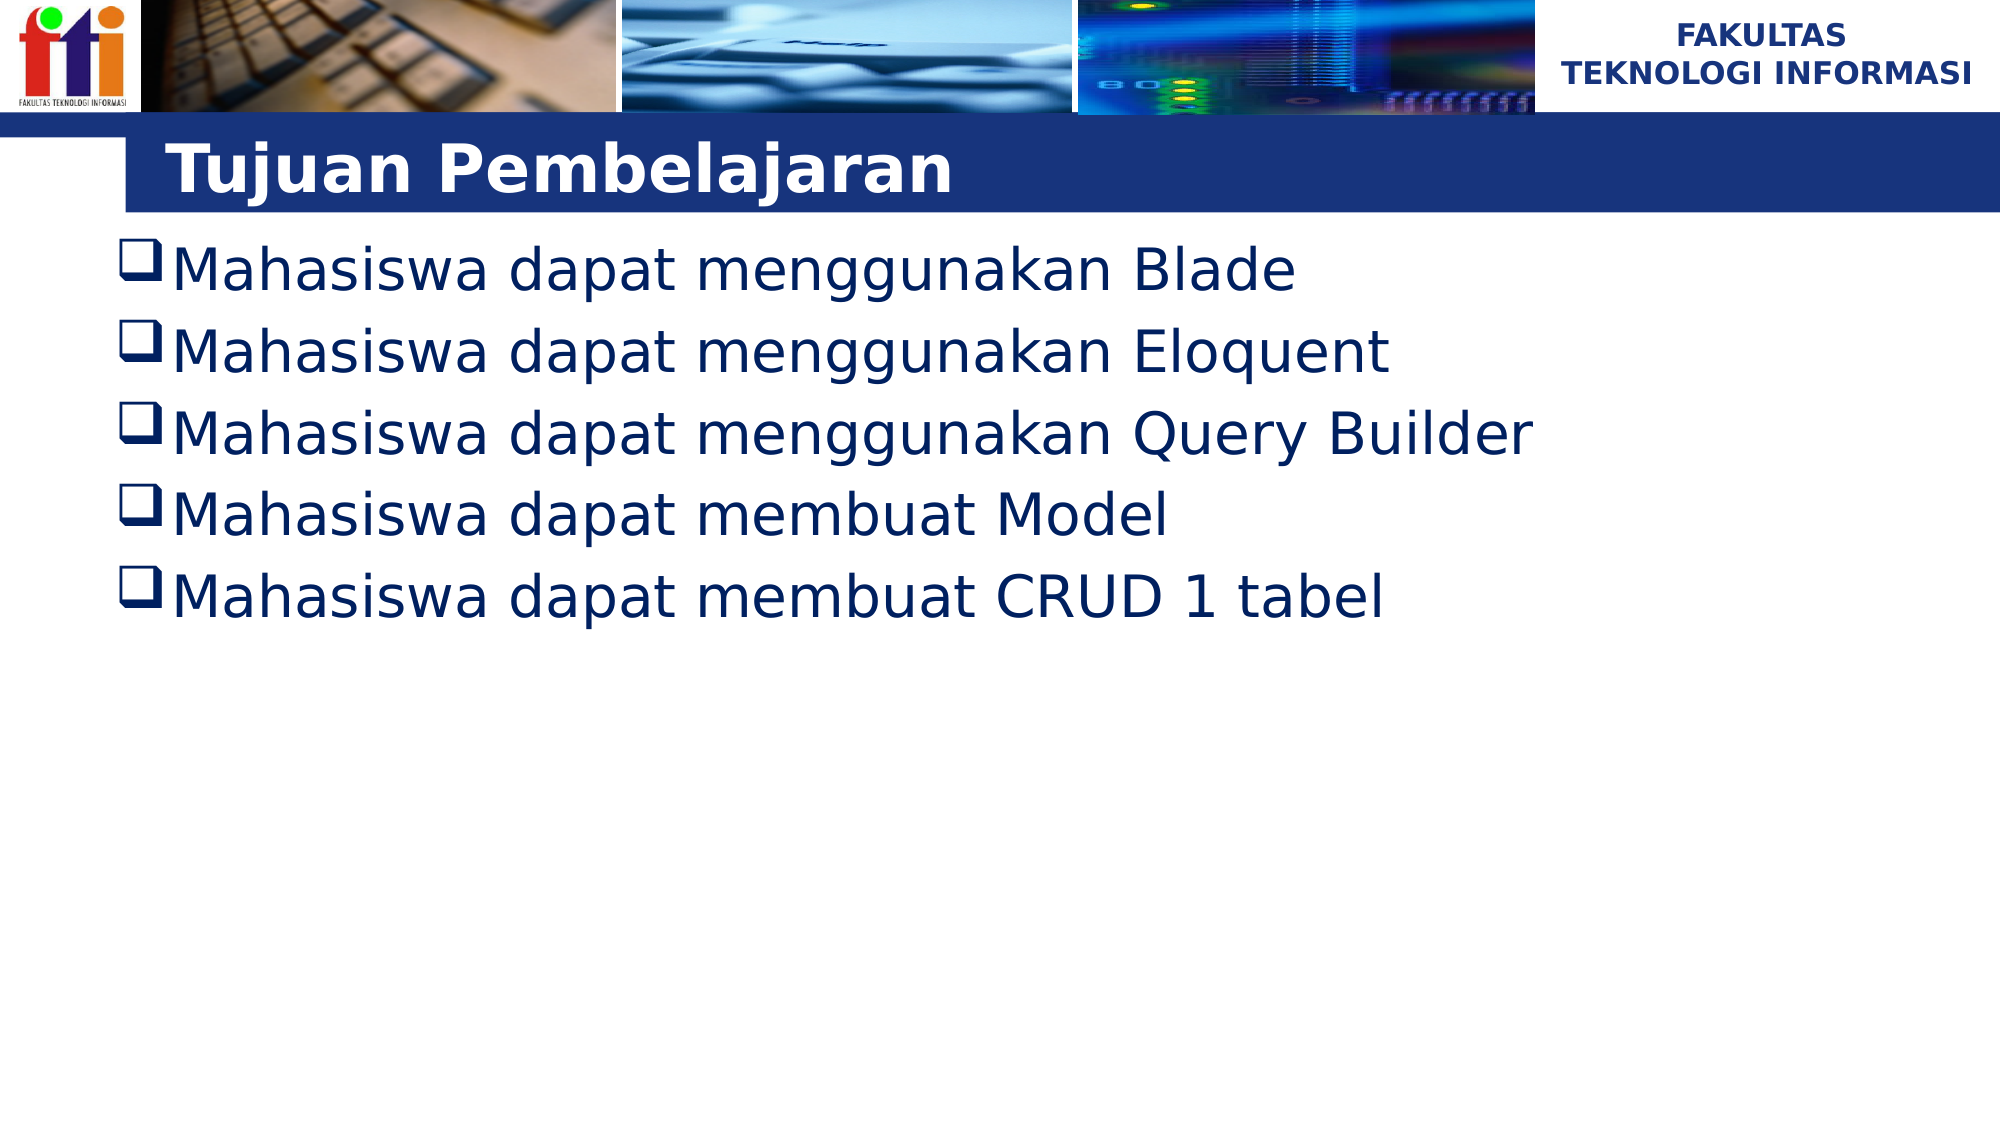

# Tujuan Pembelajaran
Mahasiswa dapat menggunakan Blade
Mahasiswa dapat menggunakan Eloquent
Mahasiswa dapat menggunakan Query Builder
Mahasiswa dapat membuat Model
Mahasiswa dapat membuat CRUD 1 tabel